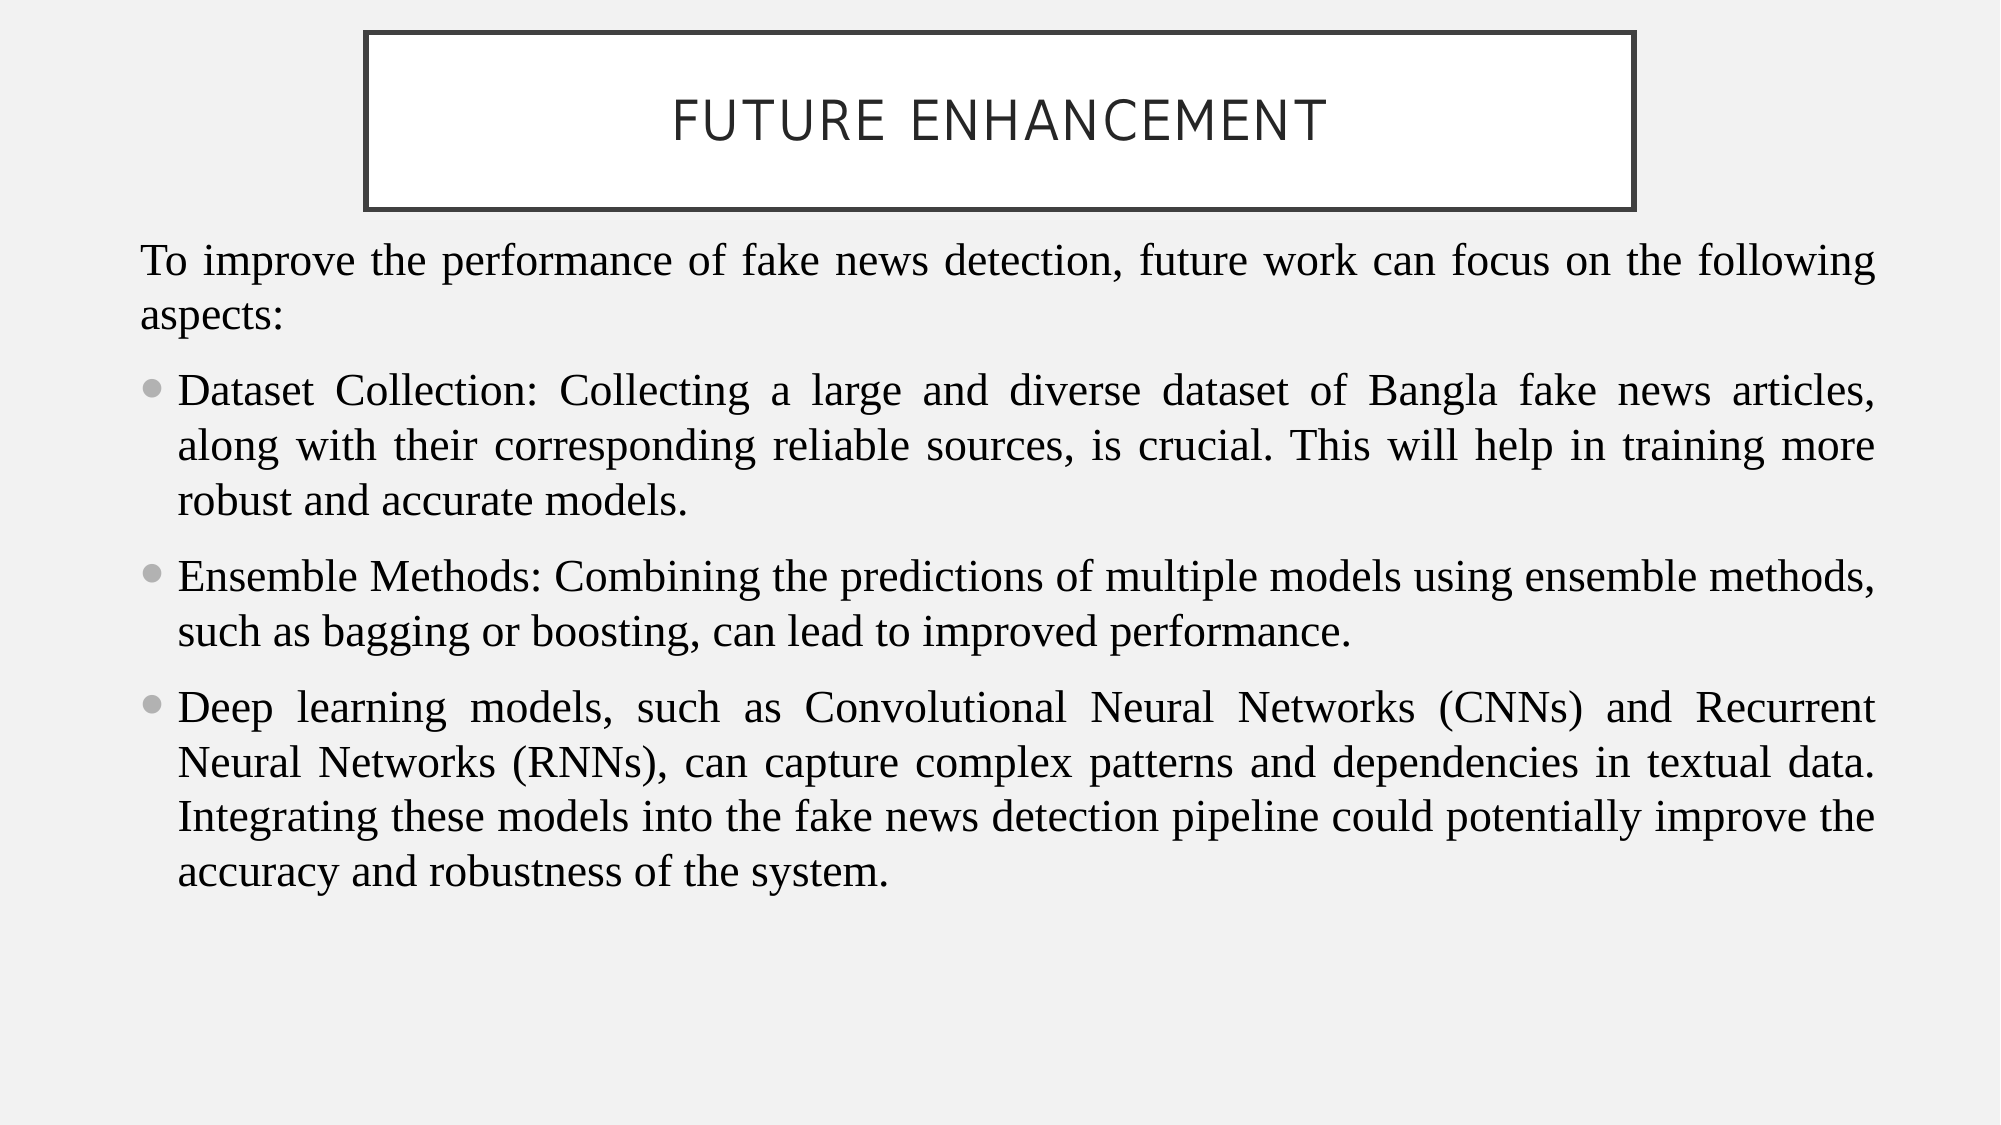

# Future Enhancement
To improve the performance of fake news detection, future work can focus on the following aspects:
Dataset Collection: Collecting a large and diverse dataset of Bangla fake news articles, along with their corresponding reliable sources, is crucial. This will help in training more robust and accurate models.
Ensemble Methods: Combining the predictions of multiple models using ensemble methods, such as bagging or boosting, can lead to improved performance.
Deep learning models, such as Convolutional Neural Networks (CNNs) and Recurrent Neural Networks (RNNs), can capture complex patterns and dependencies in textual data. Integrating these models into the fake news detection pipeline could potentially improve the accuracy and robustness of the system.